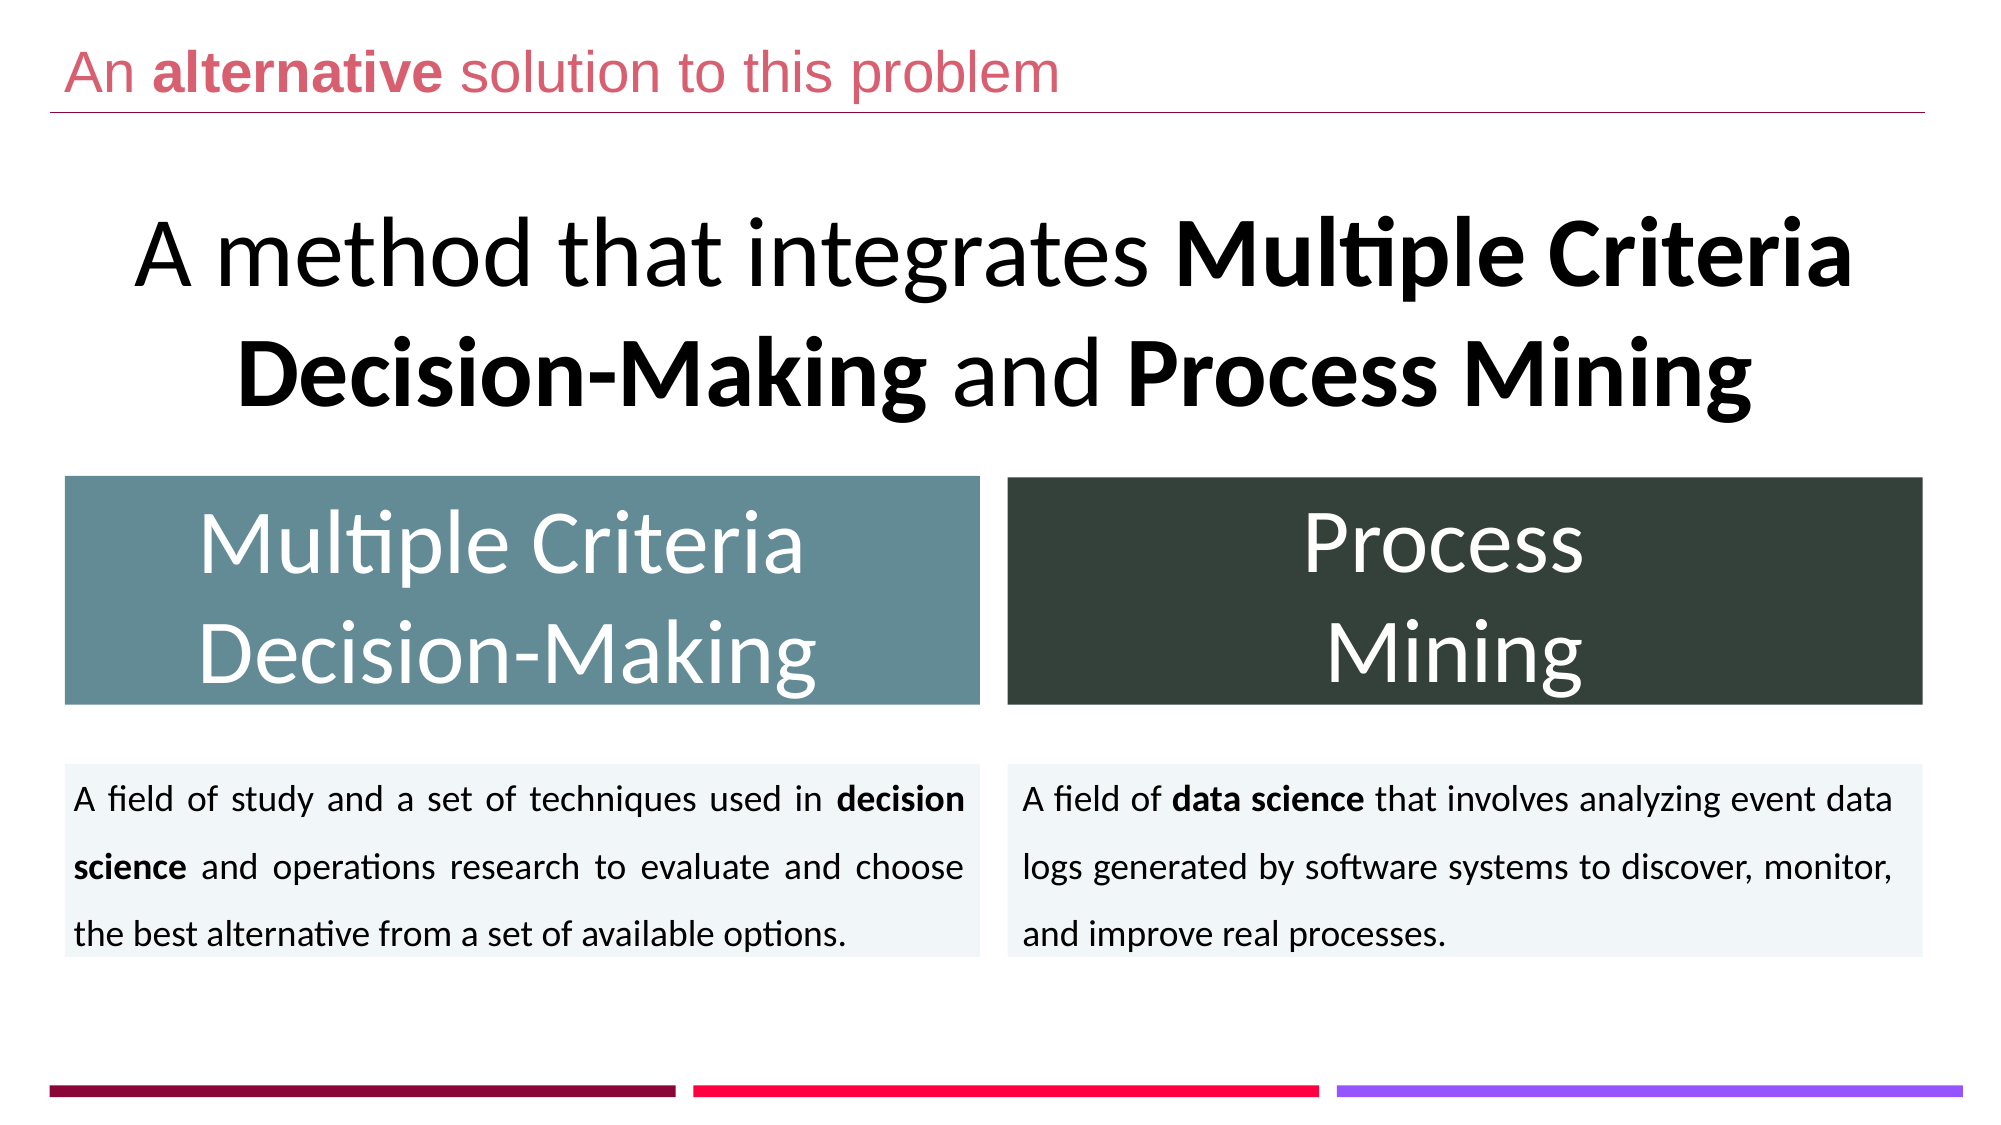

An alternative solution to this problem
A method that integrates Multiple Criteria Decision-Making and Process Mining
Process
Mining
Multiple Criteria Decision-Making

A field of study and a set of techniques used in decision science and operations research to evaluate and choose the best alternative from a set of available options.
A field of data science that involves analyzing event data logs generated by software systems to discover, monitor, and improve real processes.